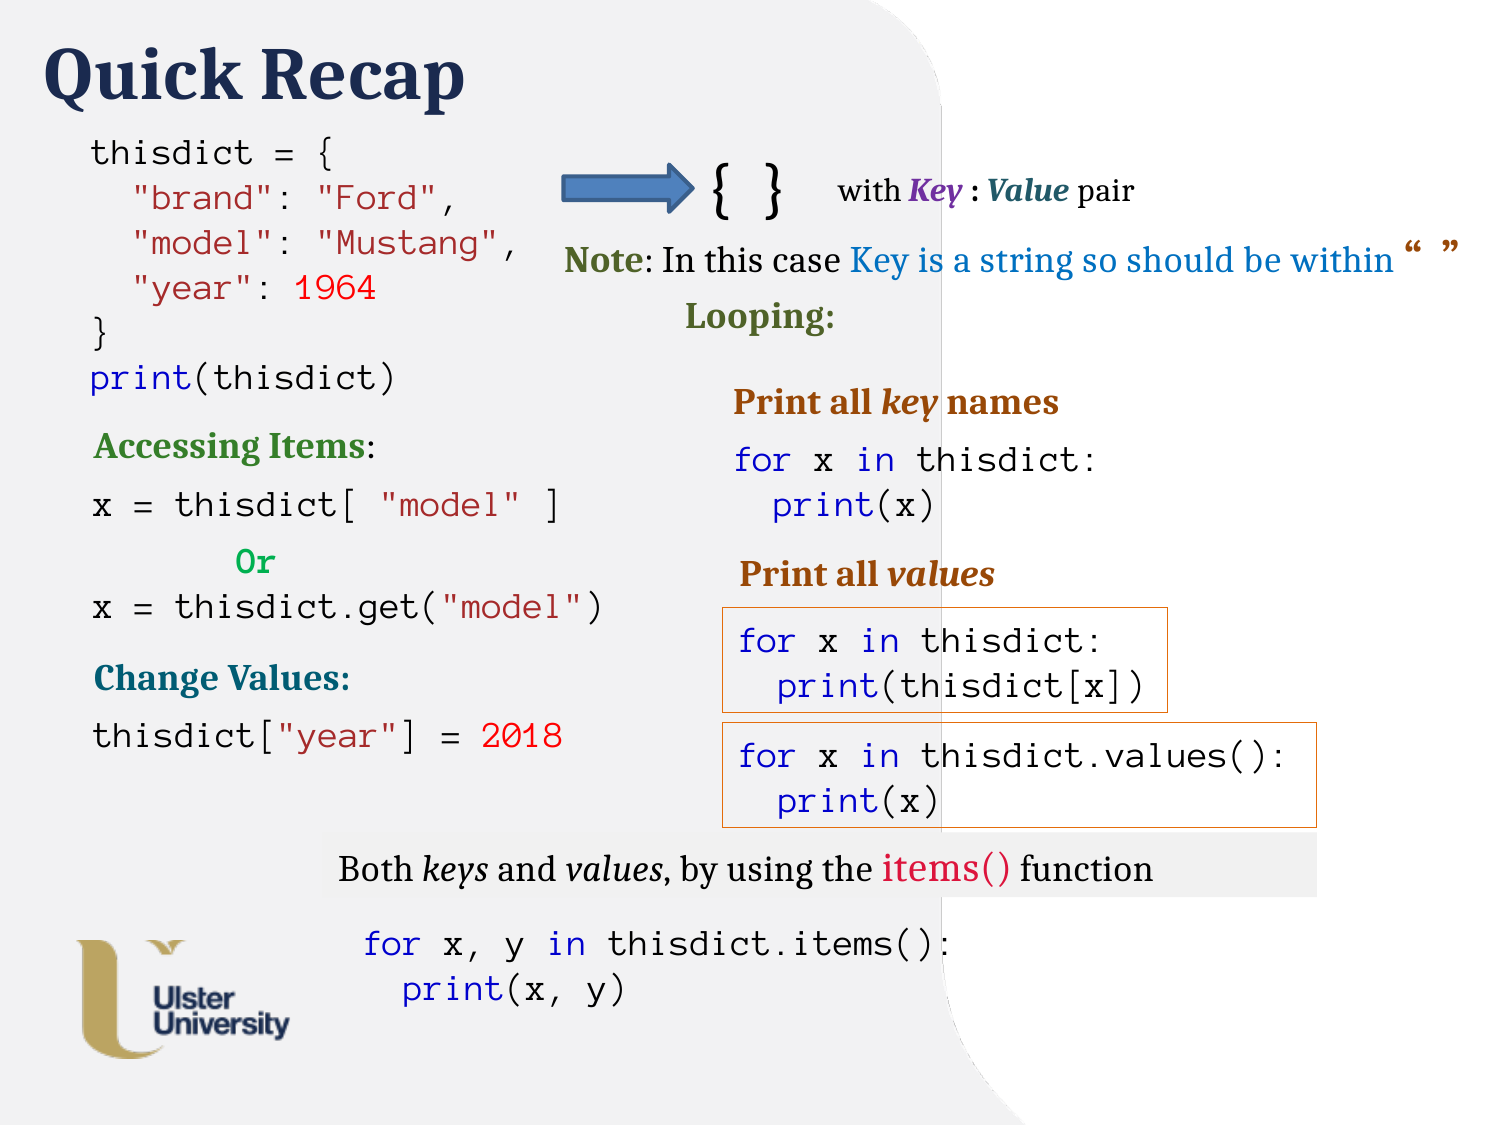

# Quick Recap
thisdict = {
  "brand": "Ford",
  "model": "Mustang",
  "year": 1964
}
print(thisdict)
{  }

with Key : Value pair
Note: In this case Key is a string so should be within “  ”
Looping:
Print all key names
for x in thisdict:
  print(x)
Accessing Items:
x = thisdict[ "model" ]
       Or
x = thisdict.get("model")
Print all values
for x in thisdict:
  print(thisdict[x])
Change Values:
thisdict["year"] = 2018
for x in thisdict.values():
  print(x)
Both keys and values, by using the items() function
for x, y in thisdict.items():
  print(x, y)